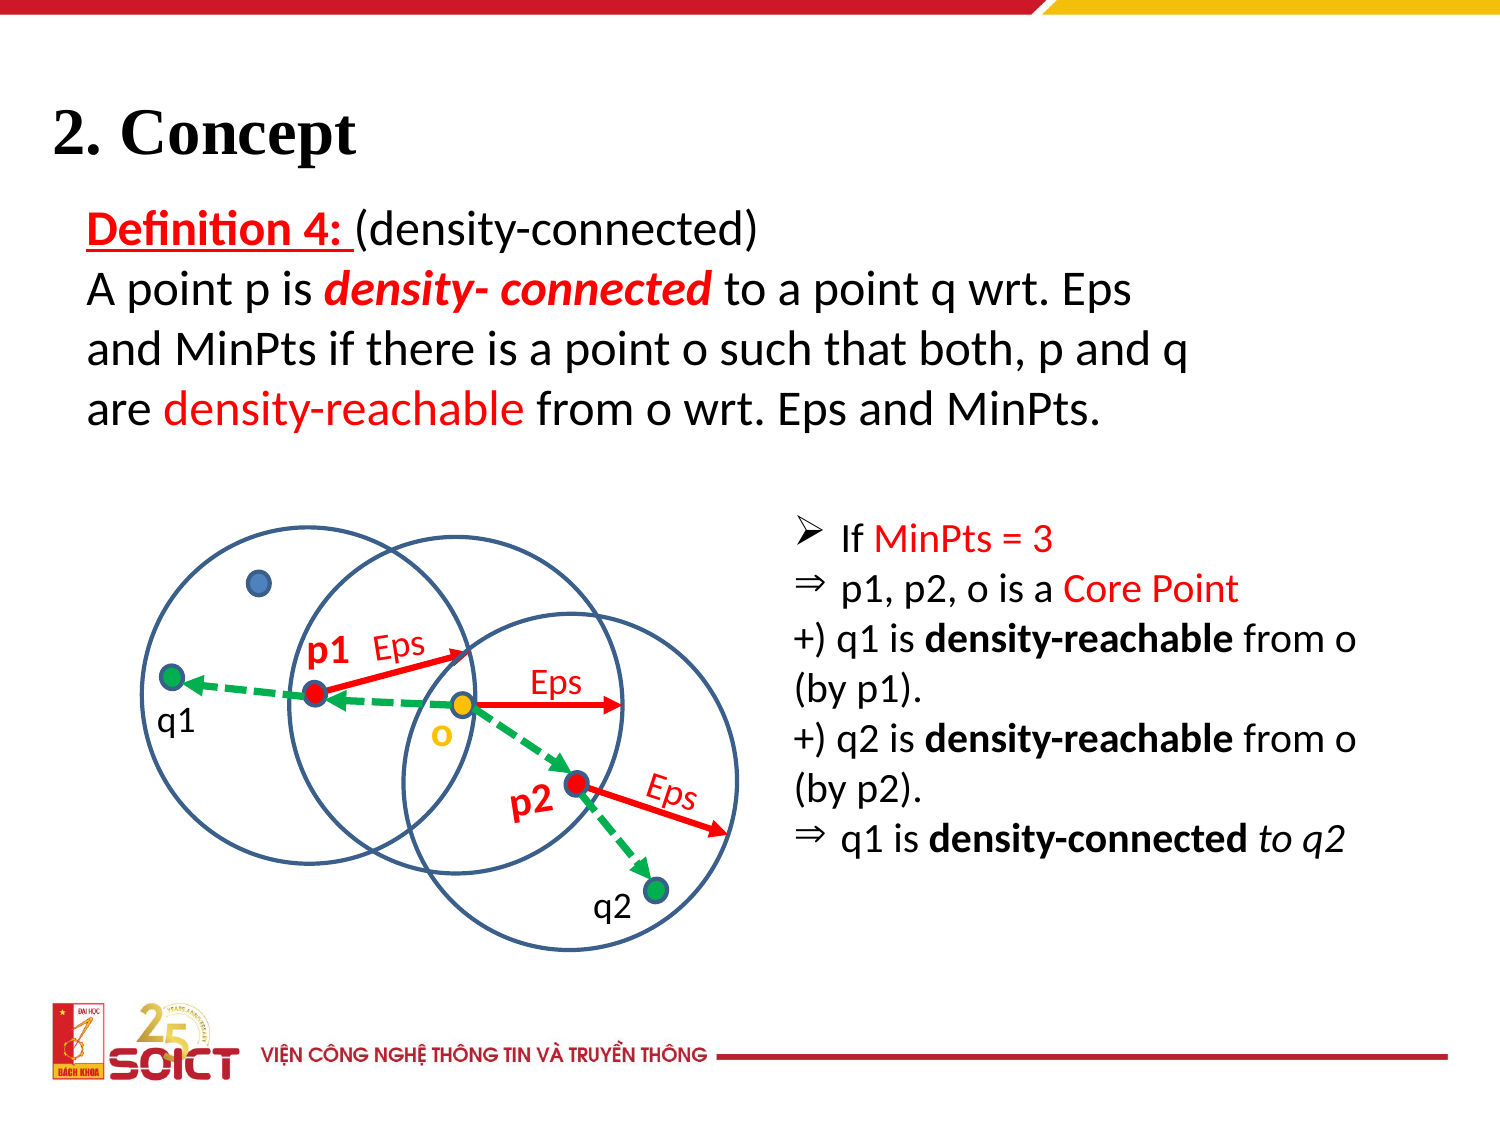

# 2. Concept
Definition 4: (density-connected)
A point p is density- connected to a point q wrt. Eps and MinPts if there is a point o such that both, p and q are density-reachable from o wrt. Eps and MinPts.
If MinPts = 3
p1, p2, o is a Core Point
+) q1 is density-reachable from o
(by p1).
+) q2 is density-reachable from o
(by p2).
q1 is density-connected to q2

p1
Eps

Eps
q1
o

Eps
p2

q2